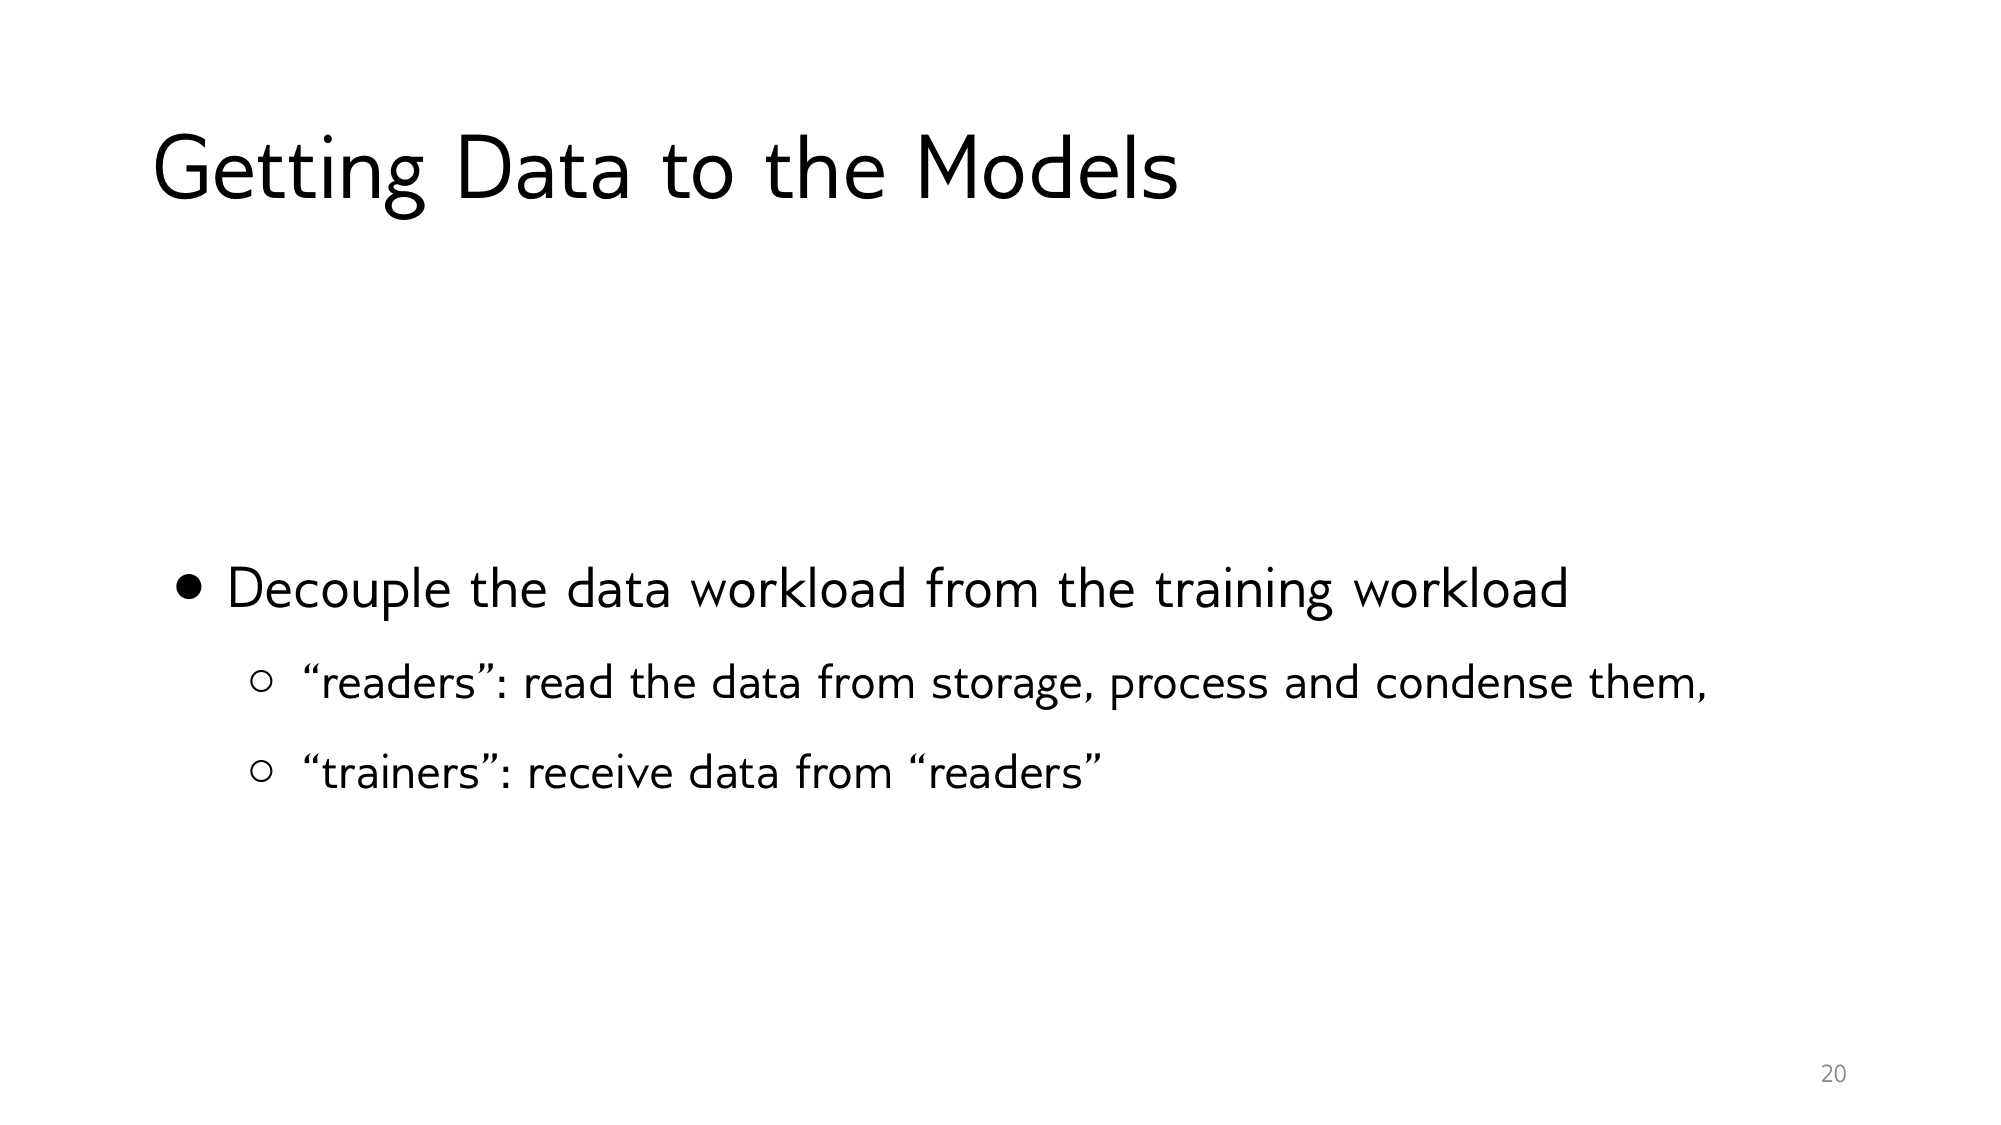

# Getting Data to the Models
Decouple the data workload from the training workload
“readers”: read the data from storage, process and condense them,
“trainers”: receive data from “readers”
20